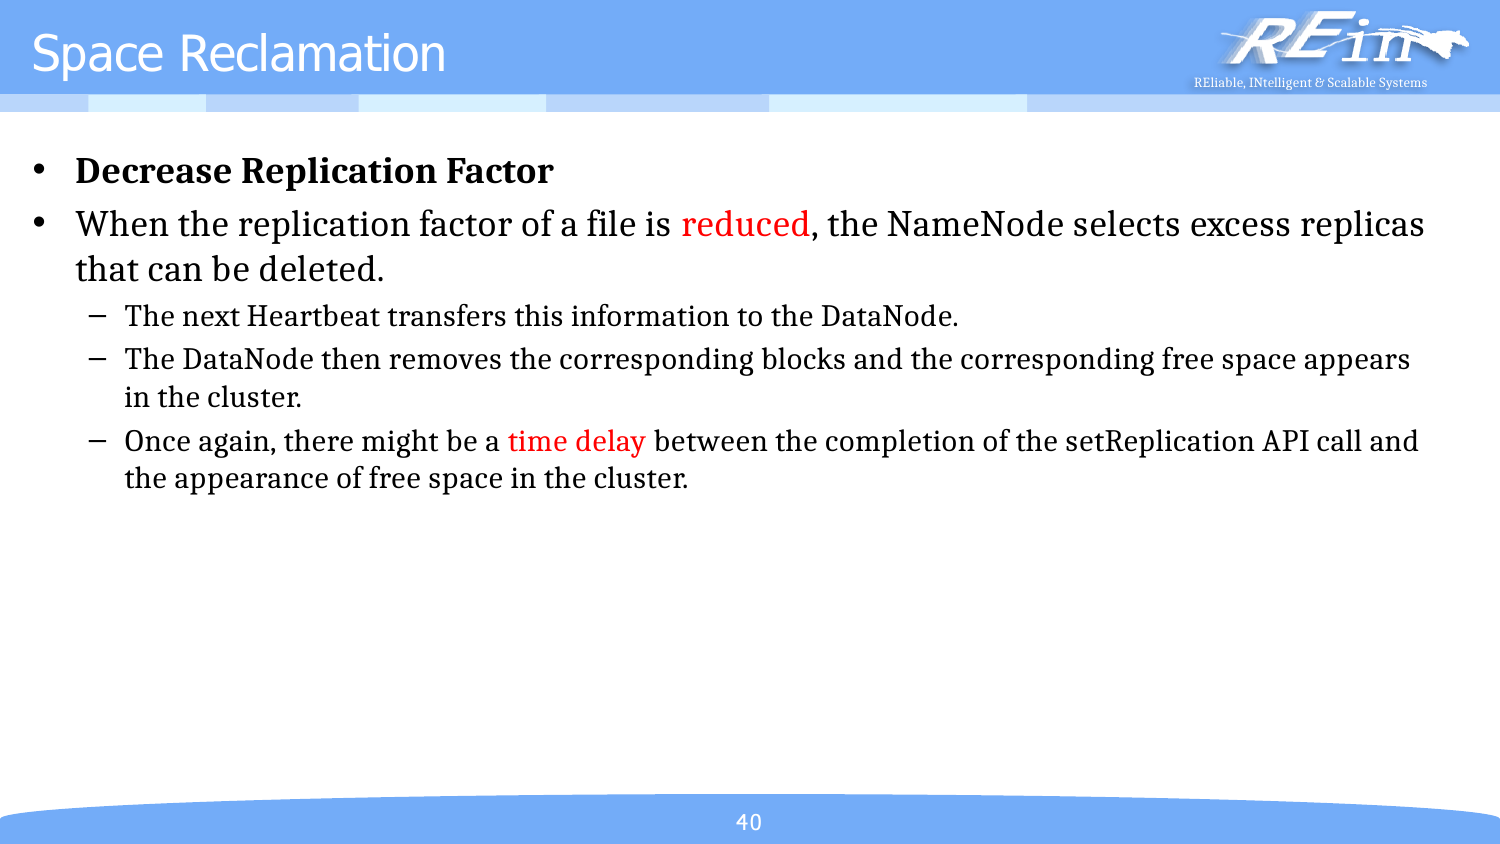

# Space Reclamation
Decrease Replication Factor
When the replication factor of a file is reduced, the NameNode selects excess replicas that can be deleted.
The next Heartbeat transfers this information to the DataNode.
The DataNode then removes the corresponding blocks and the corresponding free space appears in the cluster.
Once again, there might be a time delay between the completion of the setReplication API call and the appearance of free space in the cluster.

40